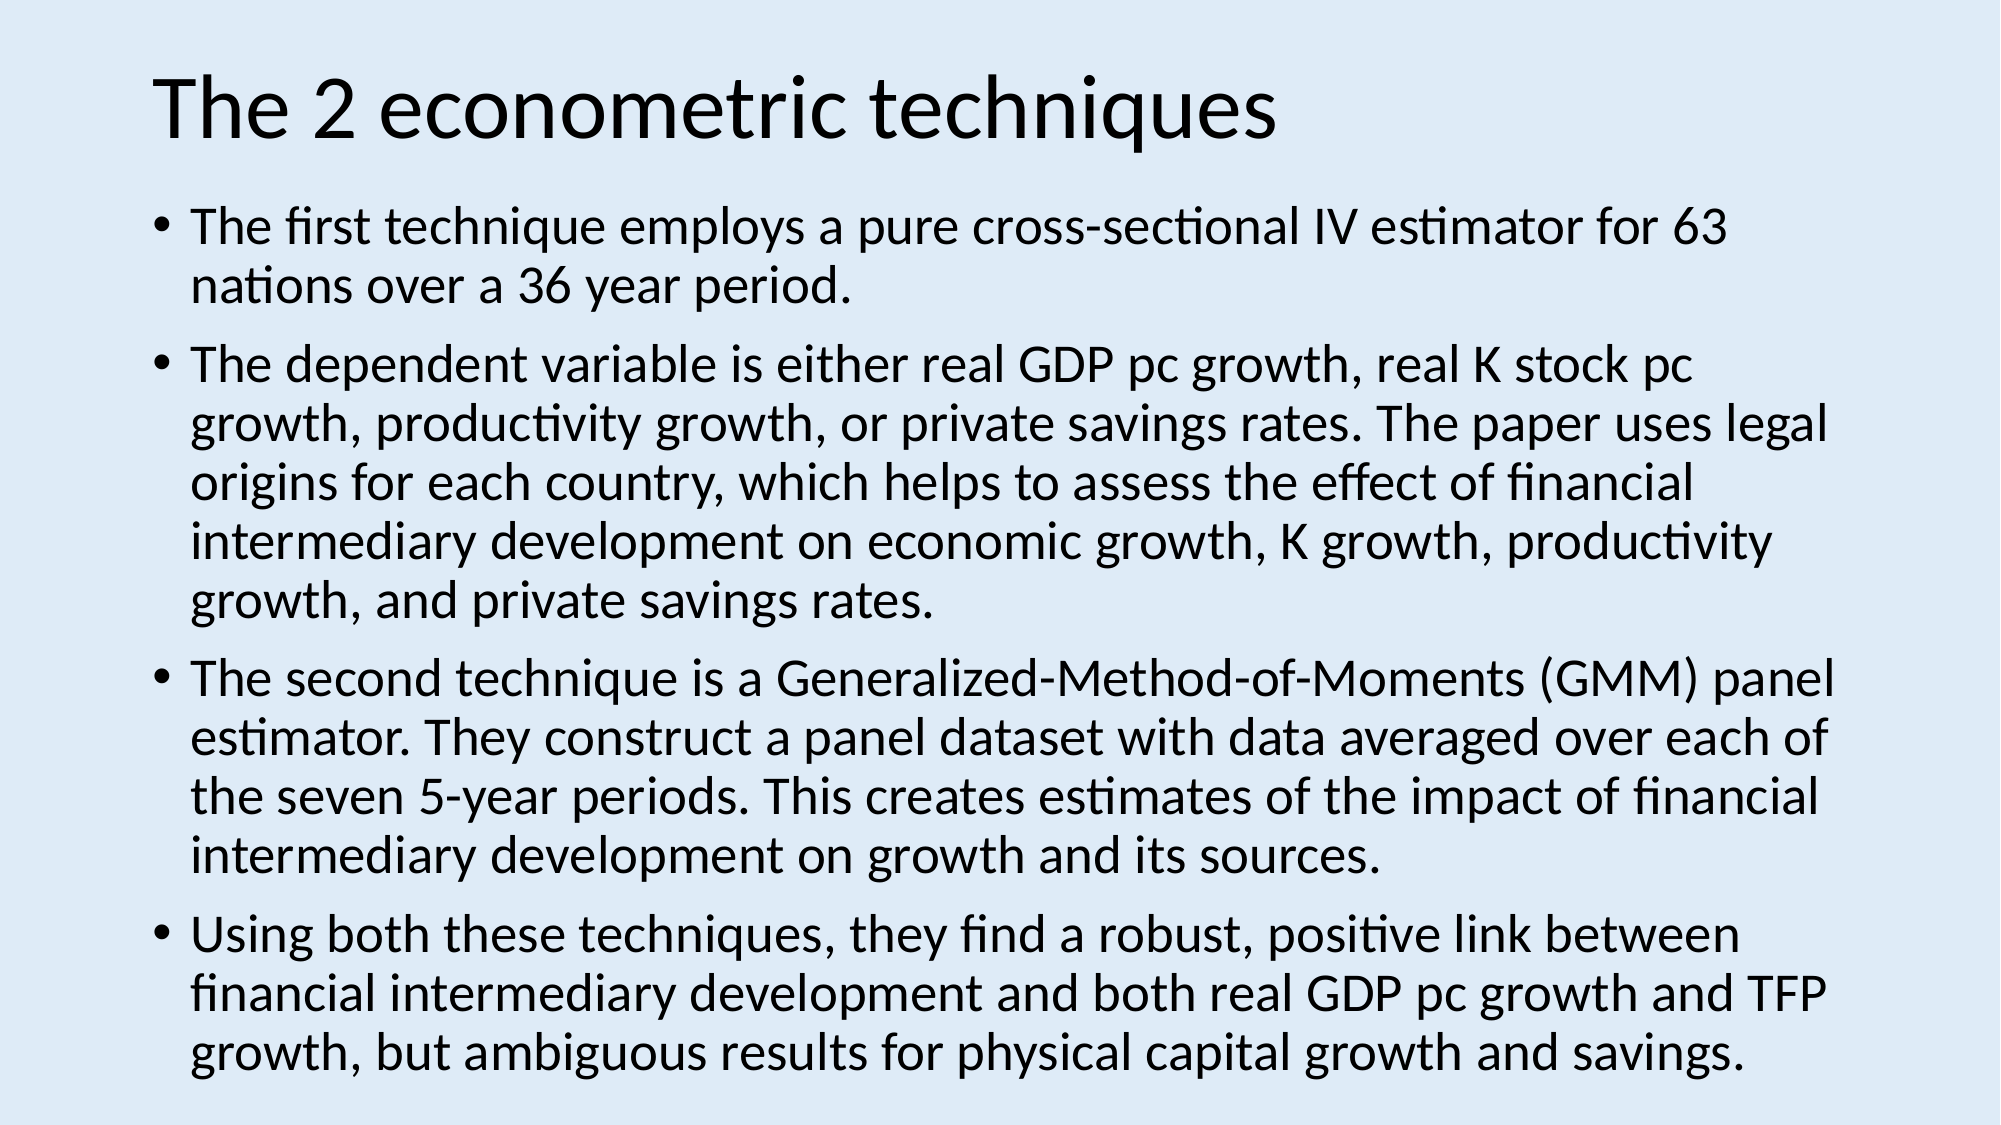

# The 2 econometric techniques
The first technique employs a pure cross-sectional IV estimator for 63 nations over a 36 year period.
The dependent variable is either real GDP pc growth, real K stock pc growth, productivity growth, or private savings rates. The paper uses legal origins for each country, which helps to assess the effect of financial intermediary development on economic growth, K growth, productivity growth, and private savings rates.
The second technique is a Generalized-Method-of-Moments (GMM) panel estimator. They construct a panel dataset with data averaged over each of the seven 5-year periods. This creates estimates of the impact of financial intermediary development on growth and its sources.
Using both these techniques, they find a robust, positive link between financial intermediary development and both real GDP pc growth and TFP growth, but ambiguous results for physical capital growth and savings.